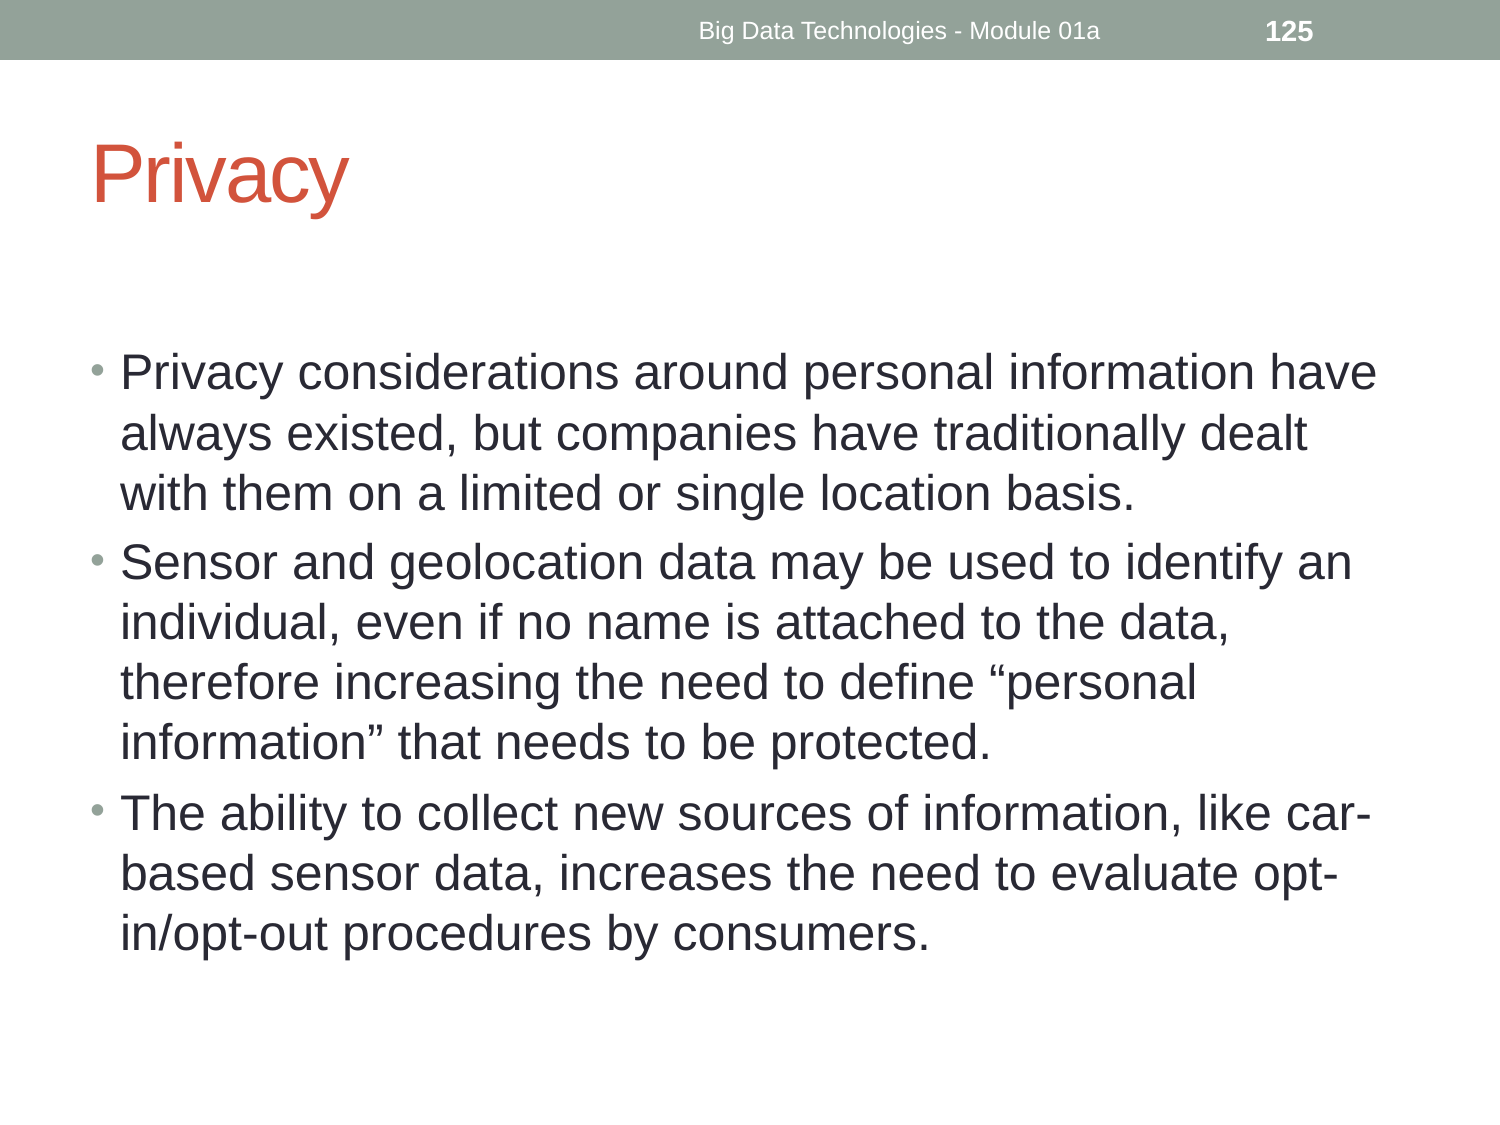

Big Data Technologies - Module 01a
125
# Privacy

Privacy considerations around personal information have always existed, but companies have traditionally dealt with them on a limited or single location basis.
Sensor and geolocation data may be used to identify an individual, even if no name is attached to the data, therefore increasing the need to define “personal information” that needs to be protected.
The ability to collect new sources of information, like car-based sensor data, increases the need to evaluate opt-in/opt-out procedures by consumers.